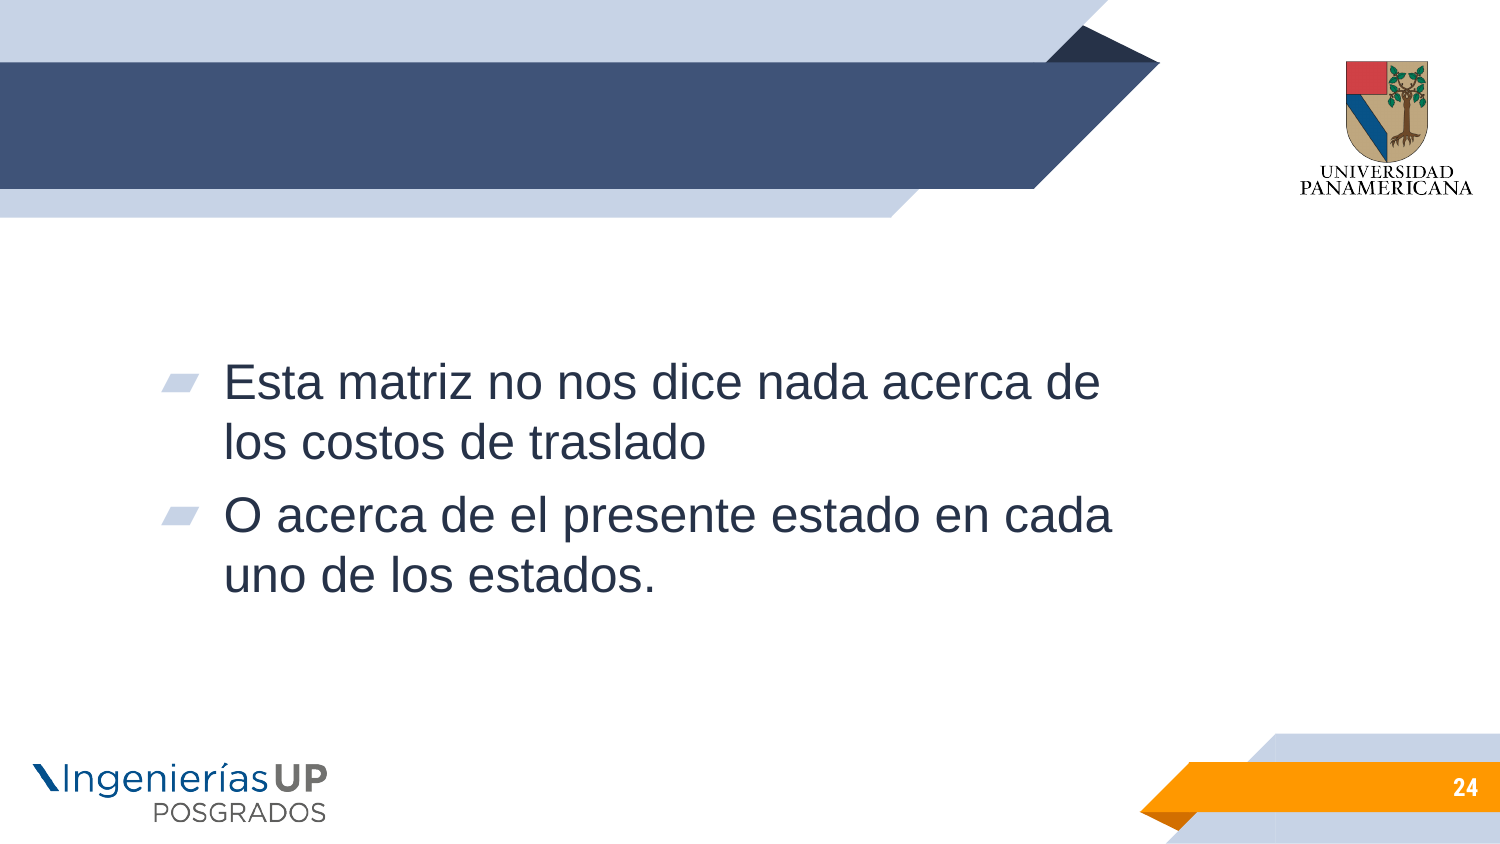

#
Esta matriz no nos dice nada acerca de los costos de traslado
O acerca de el presente estado en cada uno de los estados.
24